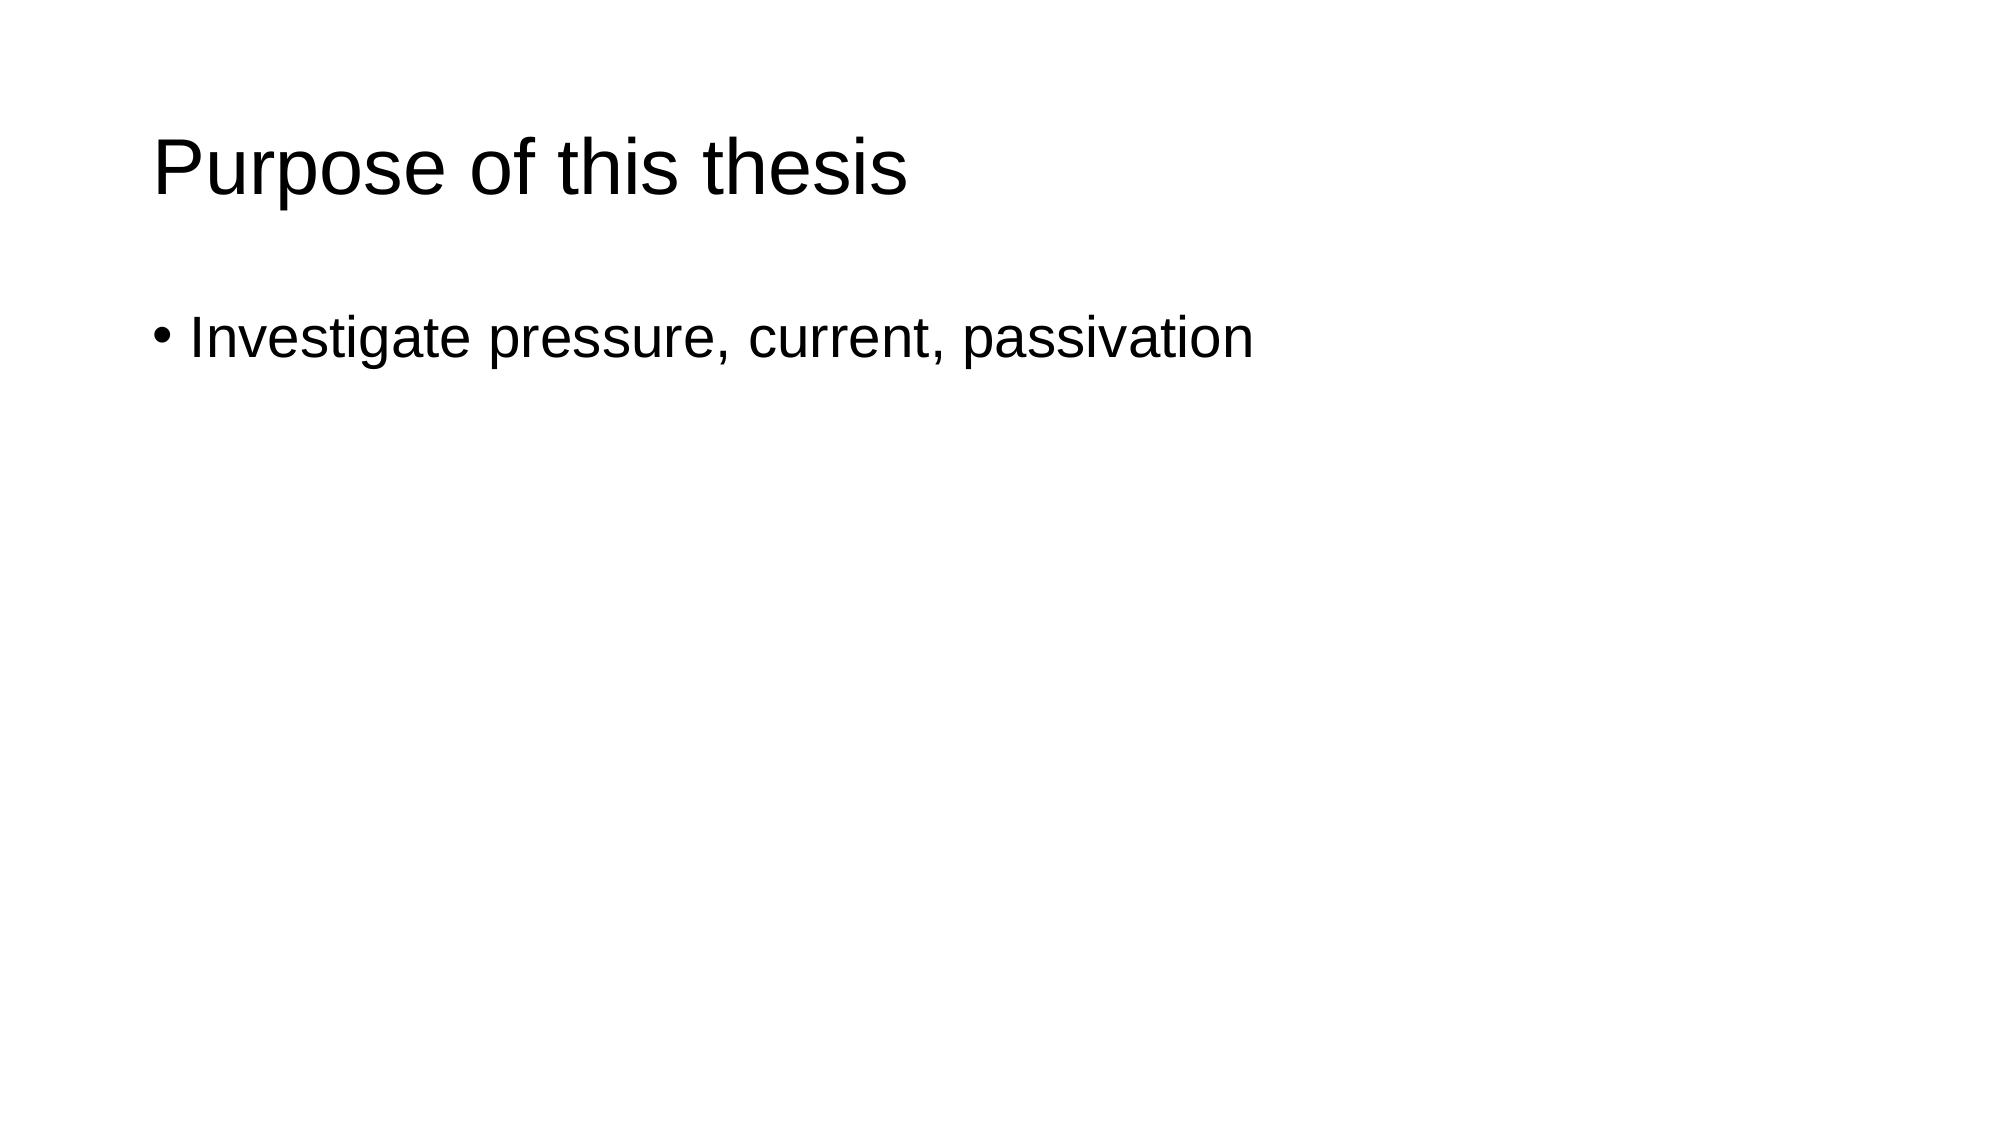

# Purpose of this thesis
Investigate pressure, current, passivation